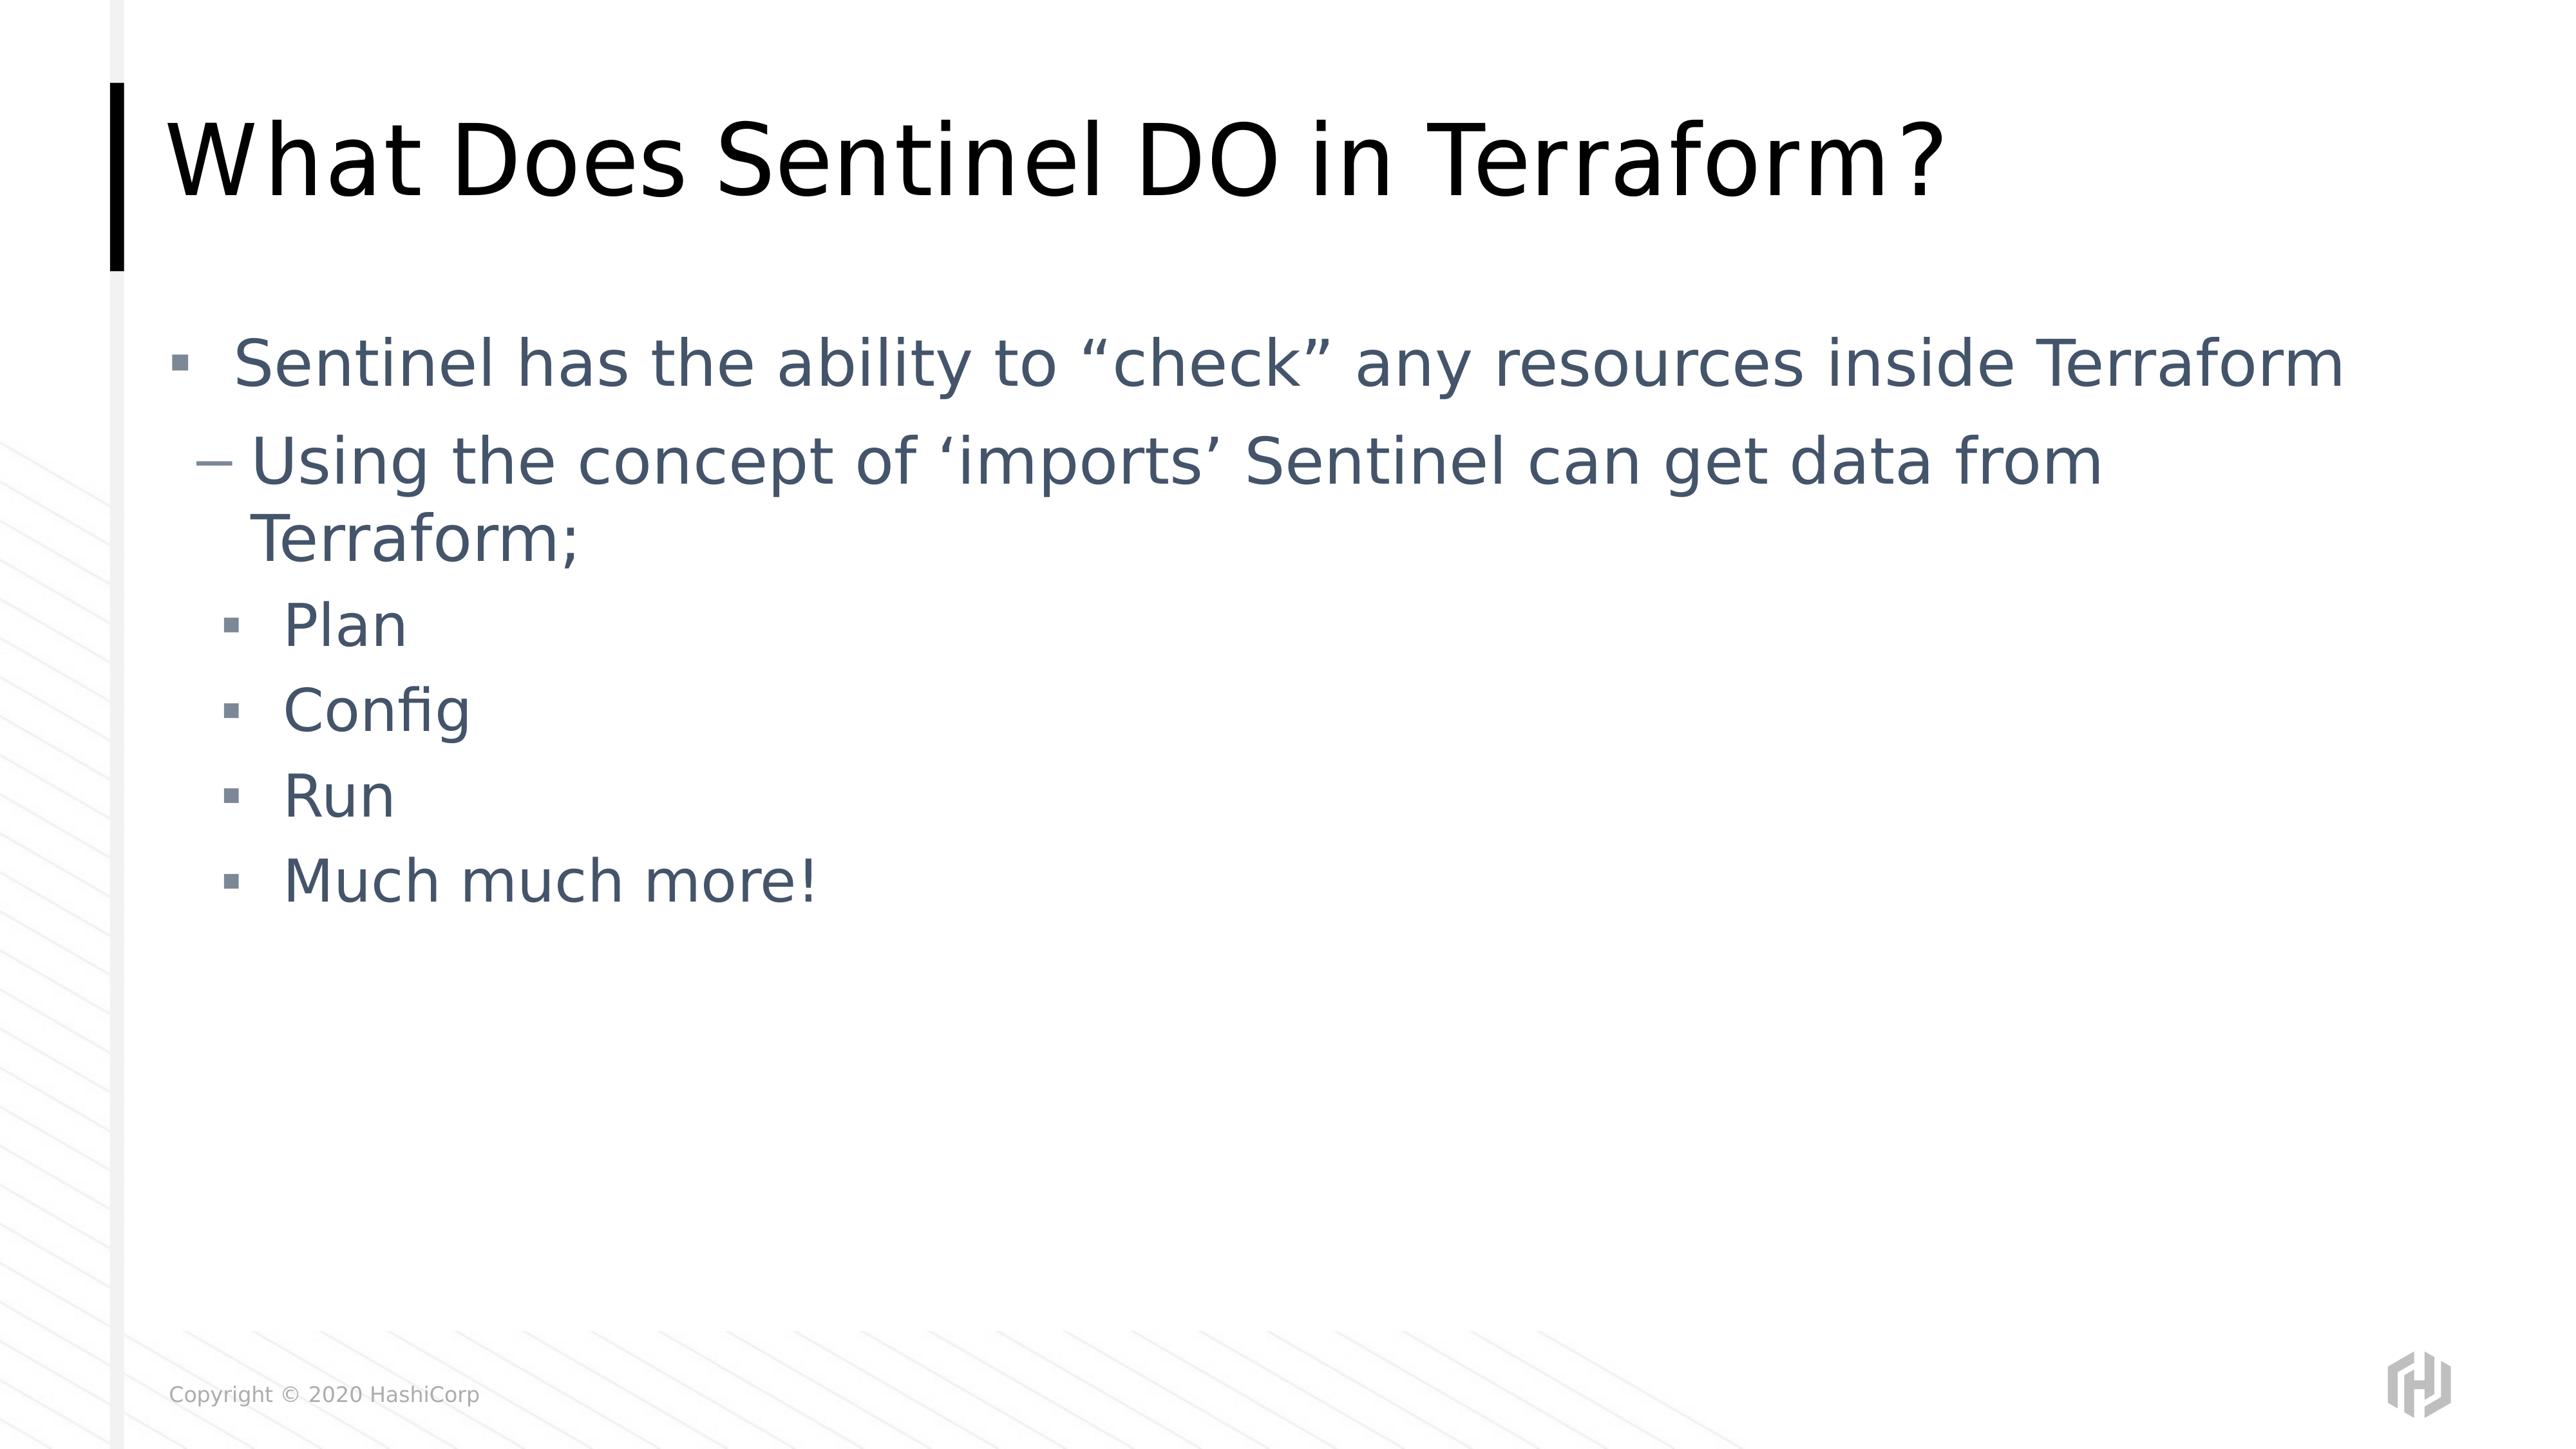

# What Does Sentinel DO in Terraform?
Sentinel has the ability to “check” any resources inside Terraform
Using the concept of ‘imports’ Sentinel can get data from Terraform;
Plan
Config
Run
Much much more!